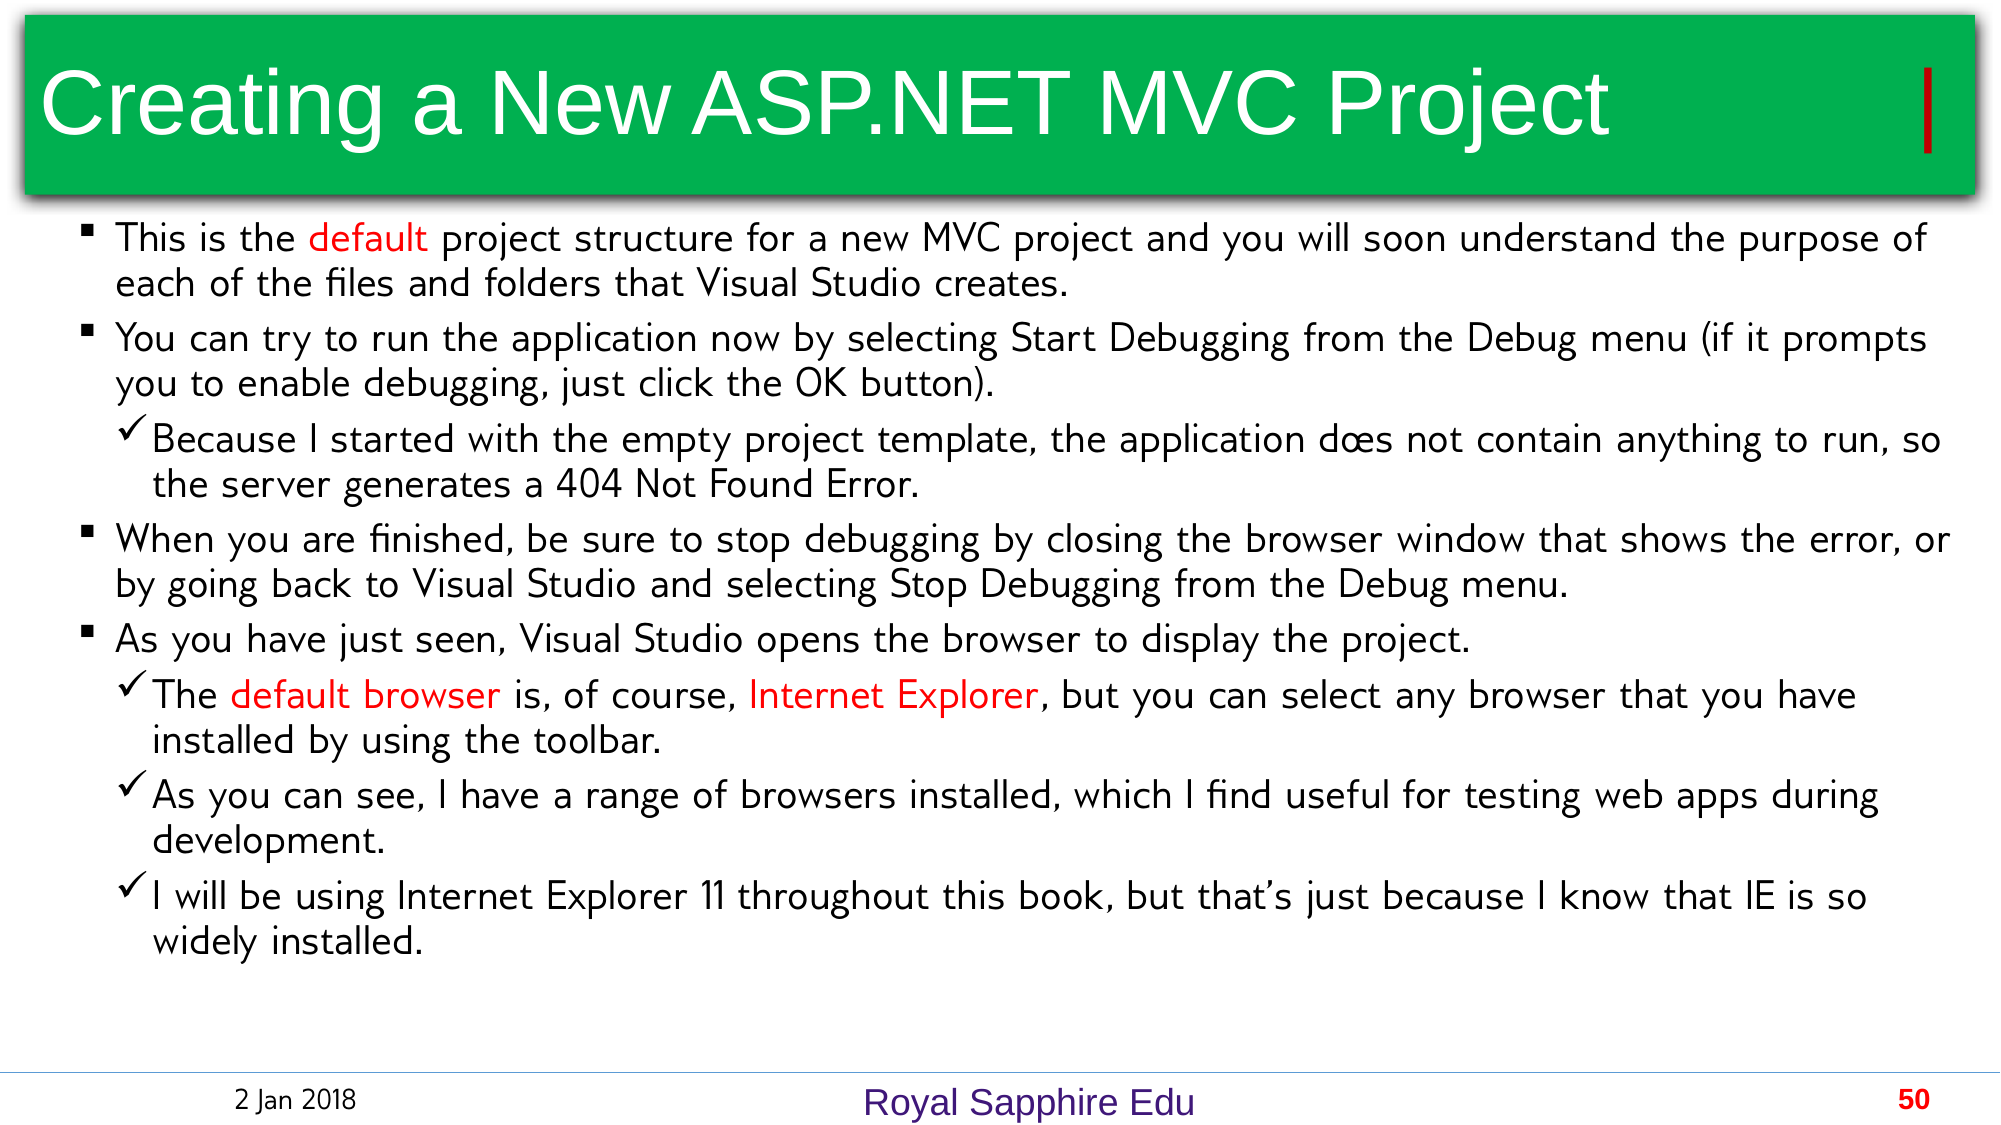

# Creating a New ASP.NET MVC Project		   |
This is the default project structure for a new MVC project and you will soon understand the purpose of each of the files and folders that Visual Studio creates.
You can try to run the application now by selecting Start Debugging from the Debug menu (if it prompts you to enable debugging, just click the OK button).
Because I started with the empty project template, the application does not contain anything to run, so the server generates a 404 Not Found Error.
When you are finished, be sure to stop debugging by closing the browser window that shows the error, or by going back to Visual Studio and selecting Stop Debugging from the Debug menu.
As you have just seen, Visual Studio opens the browser to display the project.
The default browser is, of course, Internet Explorer, but you can select any browser that you have installed by using the toolbar.
As you can see, I have a range of browsers installed, which I find useful for testing web apps during development.
I will be using Internet Explorer 11 throughout this book, but that’s just because I know that IE is so widely installed.
2 Jan 2018
50